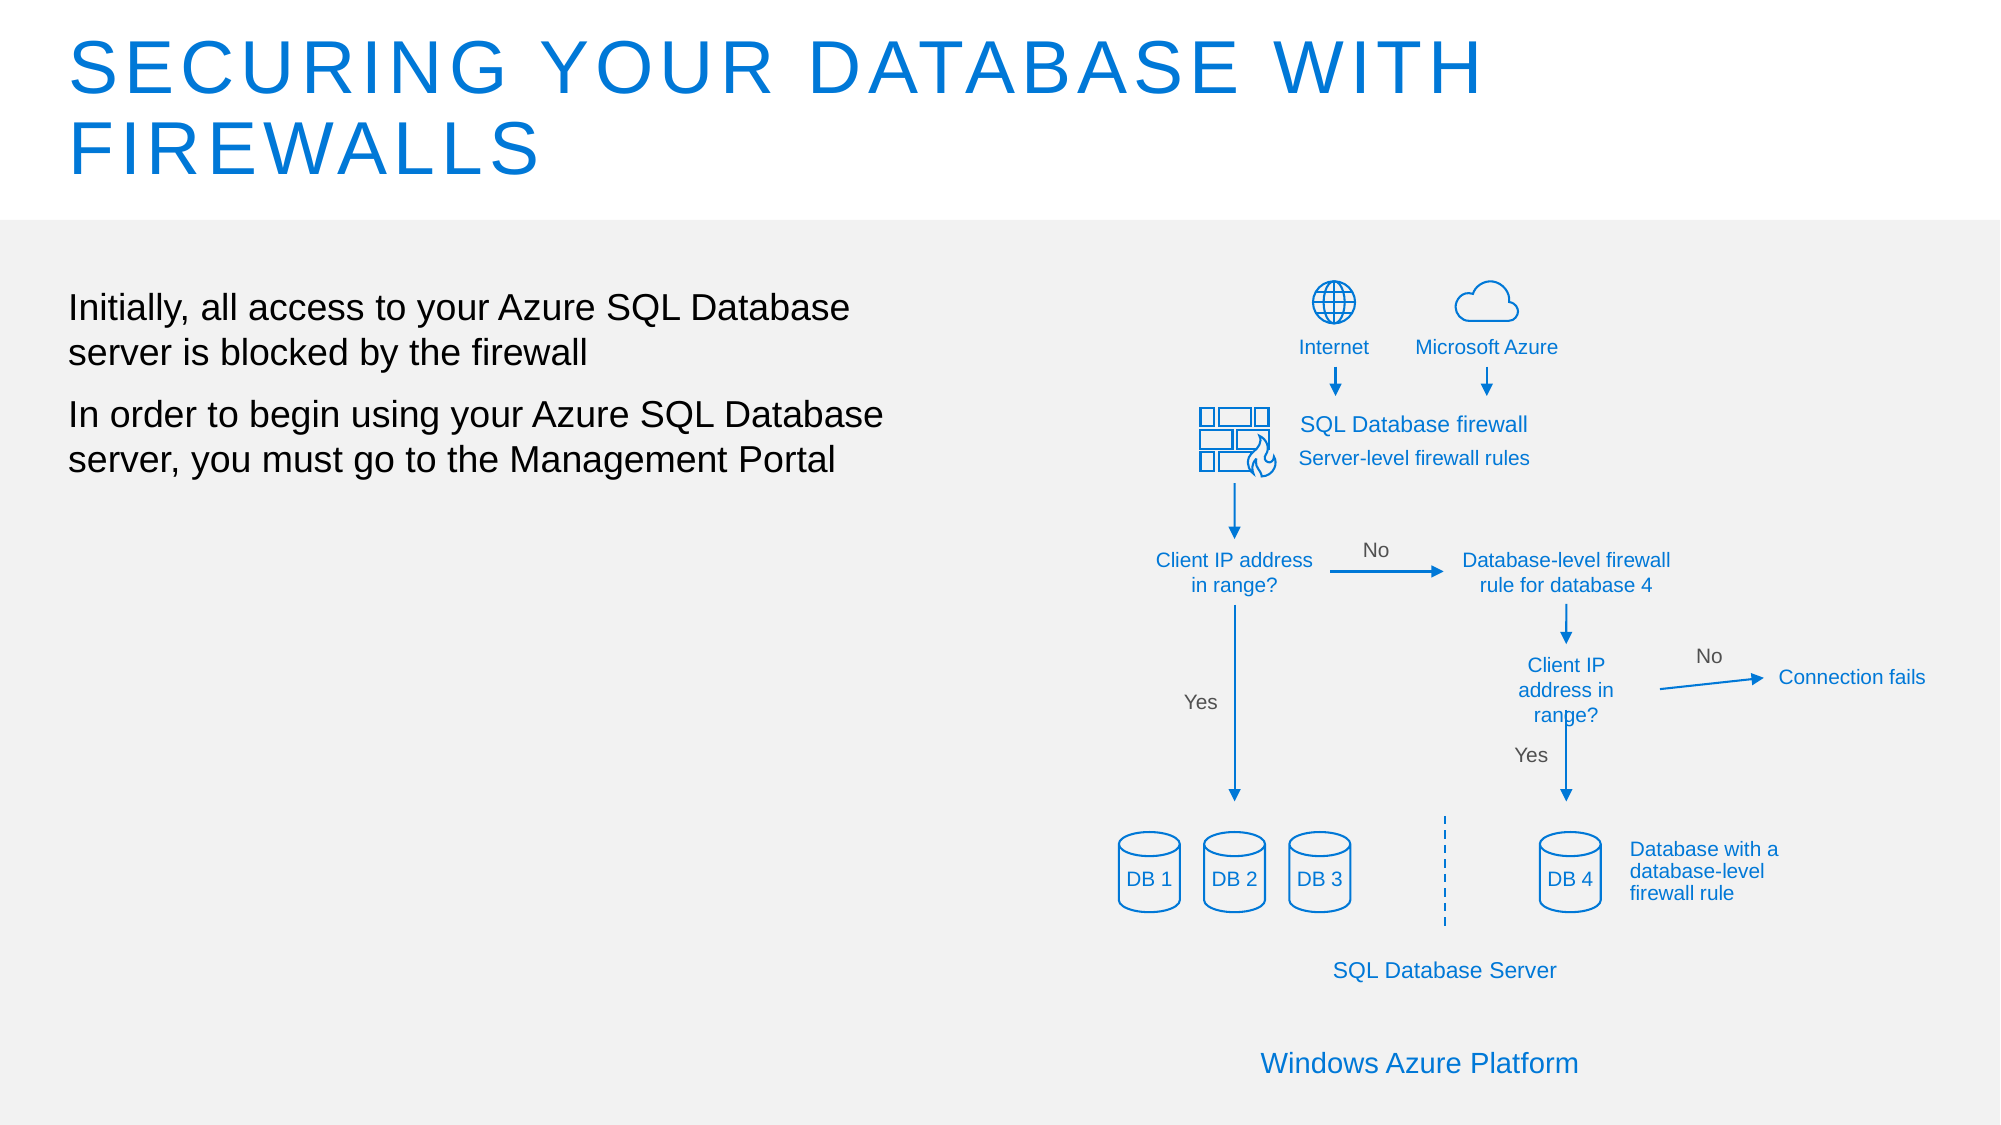

# Securing your database with firewalls
Initially, all access to your Azure SQL Database server is blocked by the firewall
In order to begin using your Azure SQL Database server, you must go to the Management Portal

Internet
Microsoft Azure
SQL Database firewall
Server-level firewall rules

No
Client IP address in range?
Database-level firewall rule for database 4
No
Client IP address in range?
Connection fails
Yes
Yes
Database with a database-level firewall rule
DB 1
DB 2
DB 3
DB 4
SQL Database Server
Windows Azure Platform